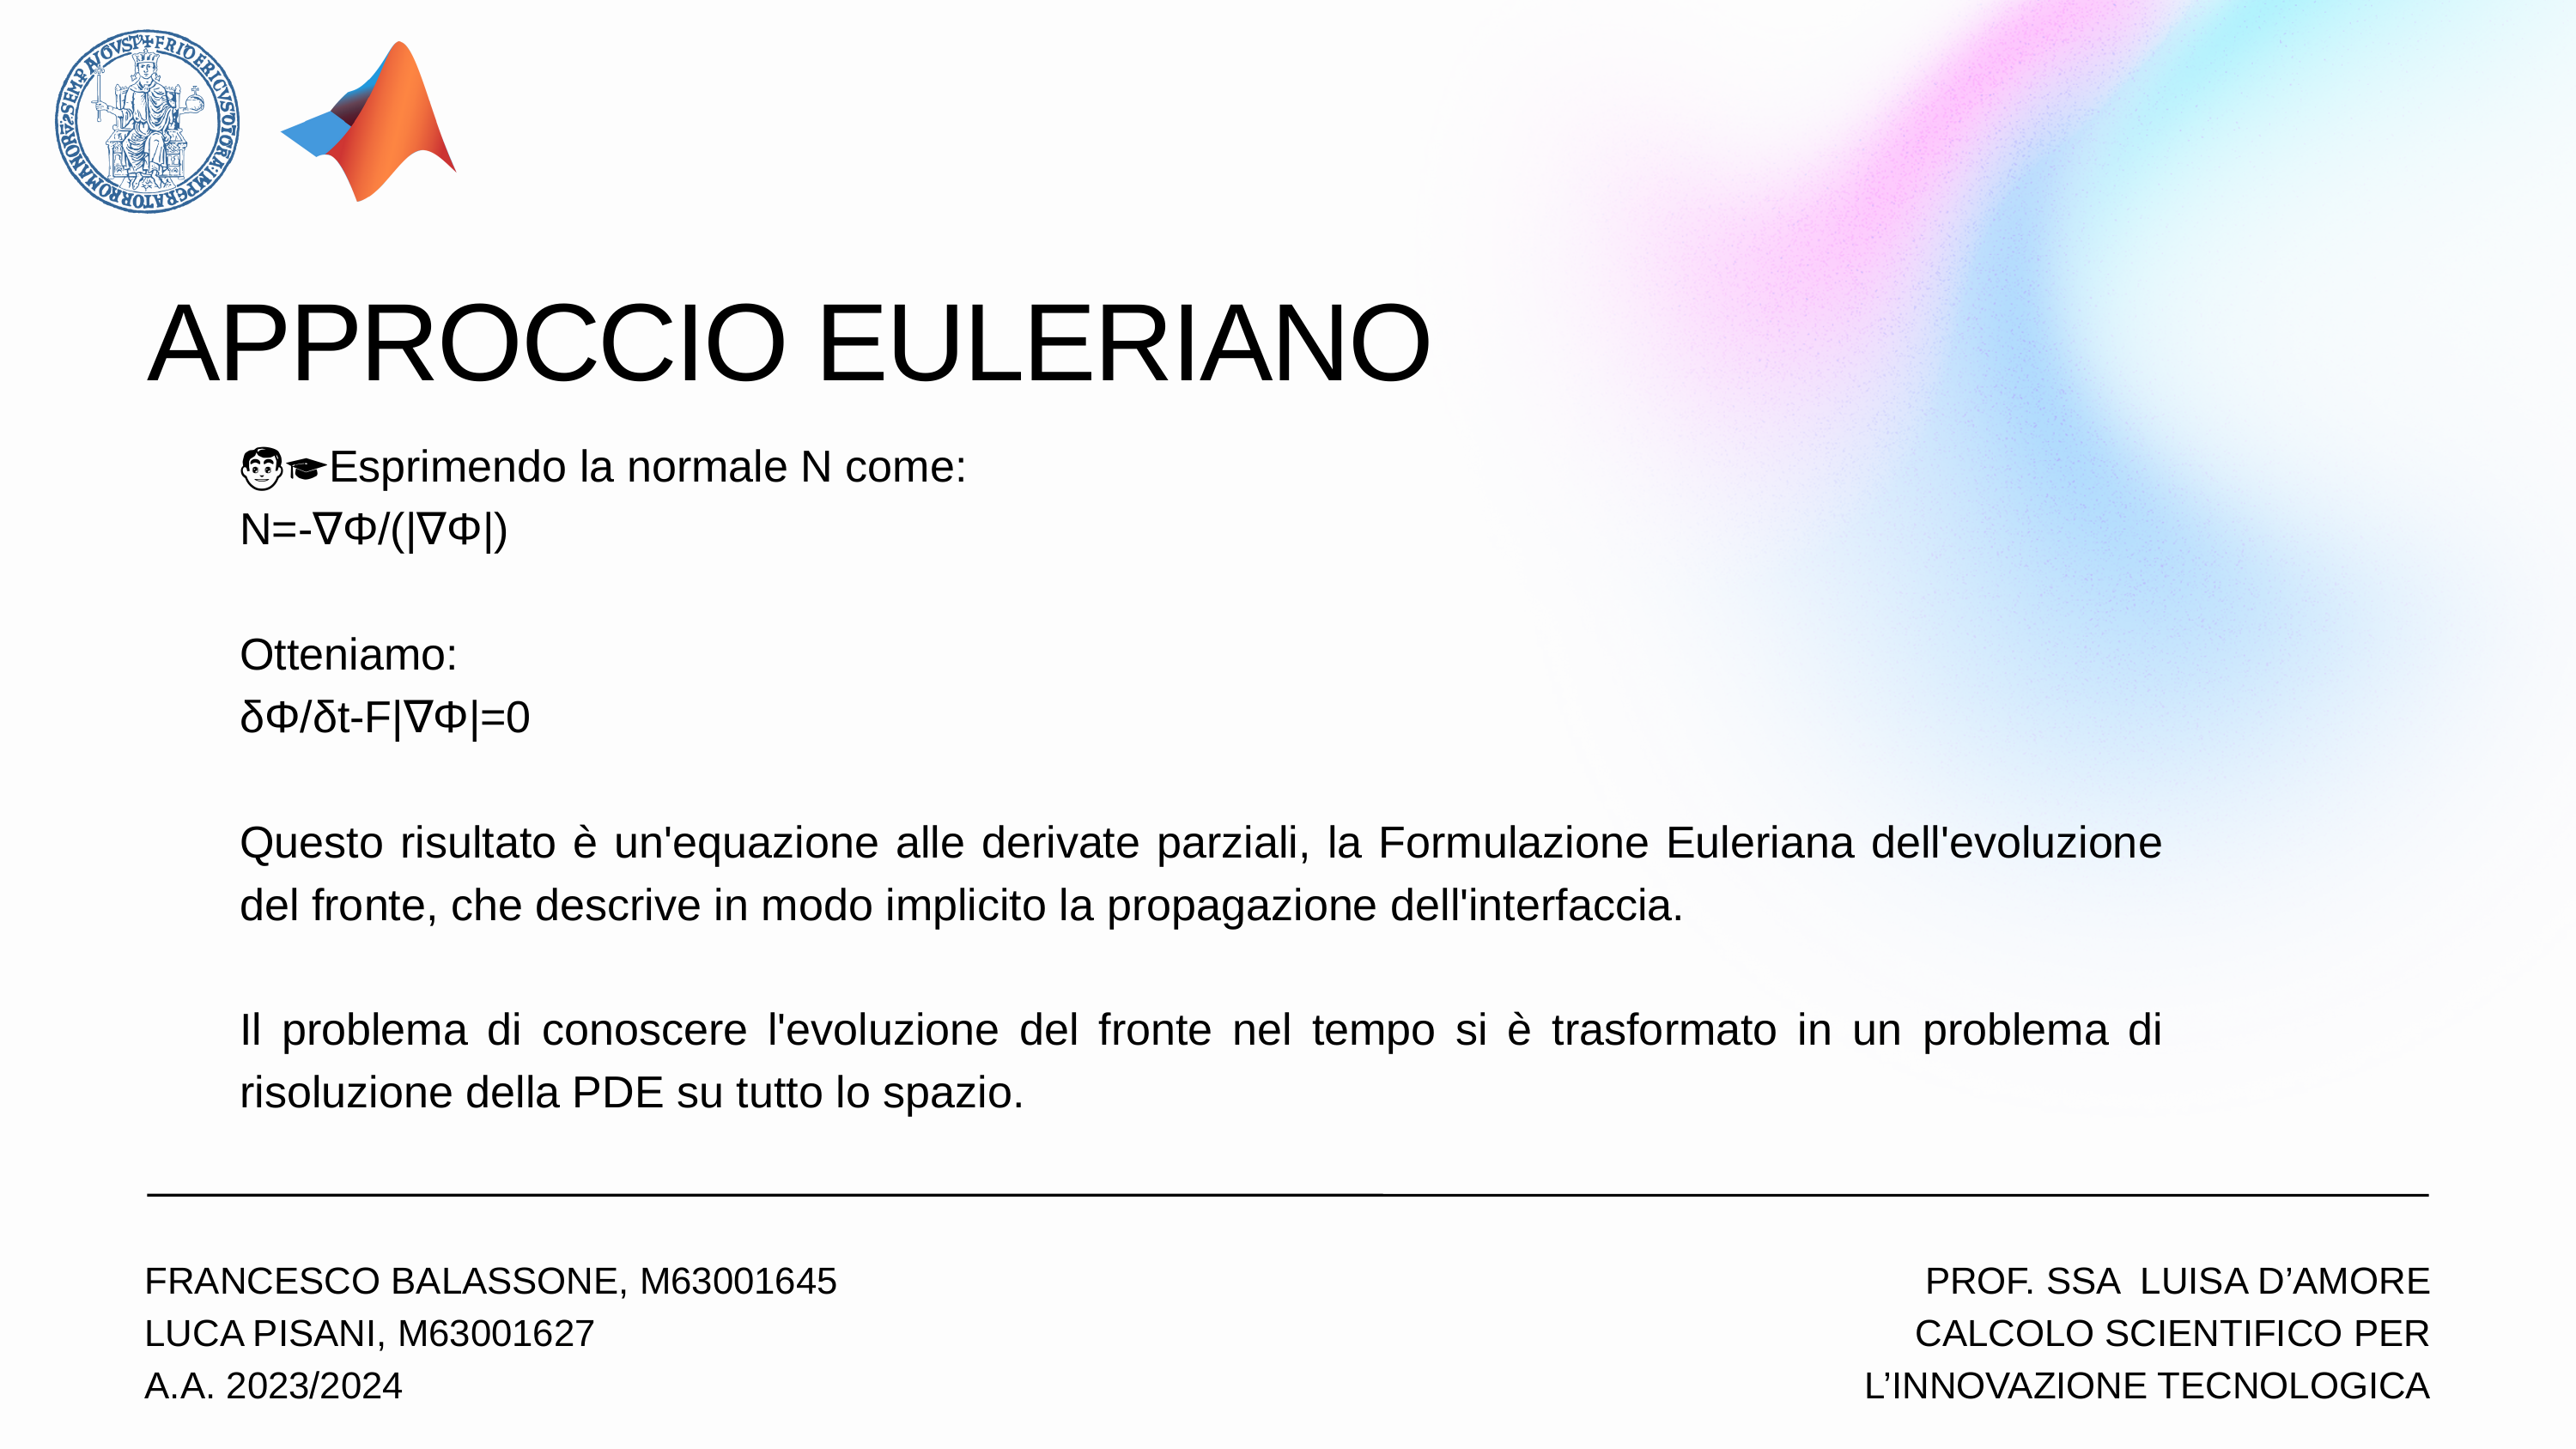

APPROCCIO EULERIANO
👨‍🎓Esprimendo la normale N come:
N=-∇Φ/(|∇Φ|)

Otteniamo:
δΦ/δt-F|∇Φ|=0

Questo risultato è un'equazione alle derivate parziali, la Formulazione Euleriana dell'evoluzione del fronte, che descrive in modo implicito la propagazione dell'interfaccia.

Il problema di conoscere l'evoluzione del fronte nel tempo si è trasformato in un problema di risoluzione della PDE su tutto lo spazio.

FRANCESCO BALASSONE, M63001645
LUCA PISANI, M63001627
A.A. 2023/2024
PROF. SSA  LUISA D’AMORE
CALCOLO SCIENTIFICO PER L’INNOVAZIONE TECNOLOGICA